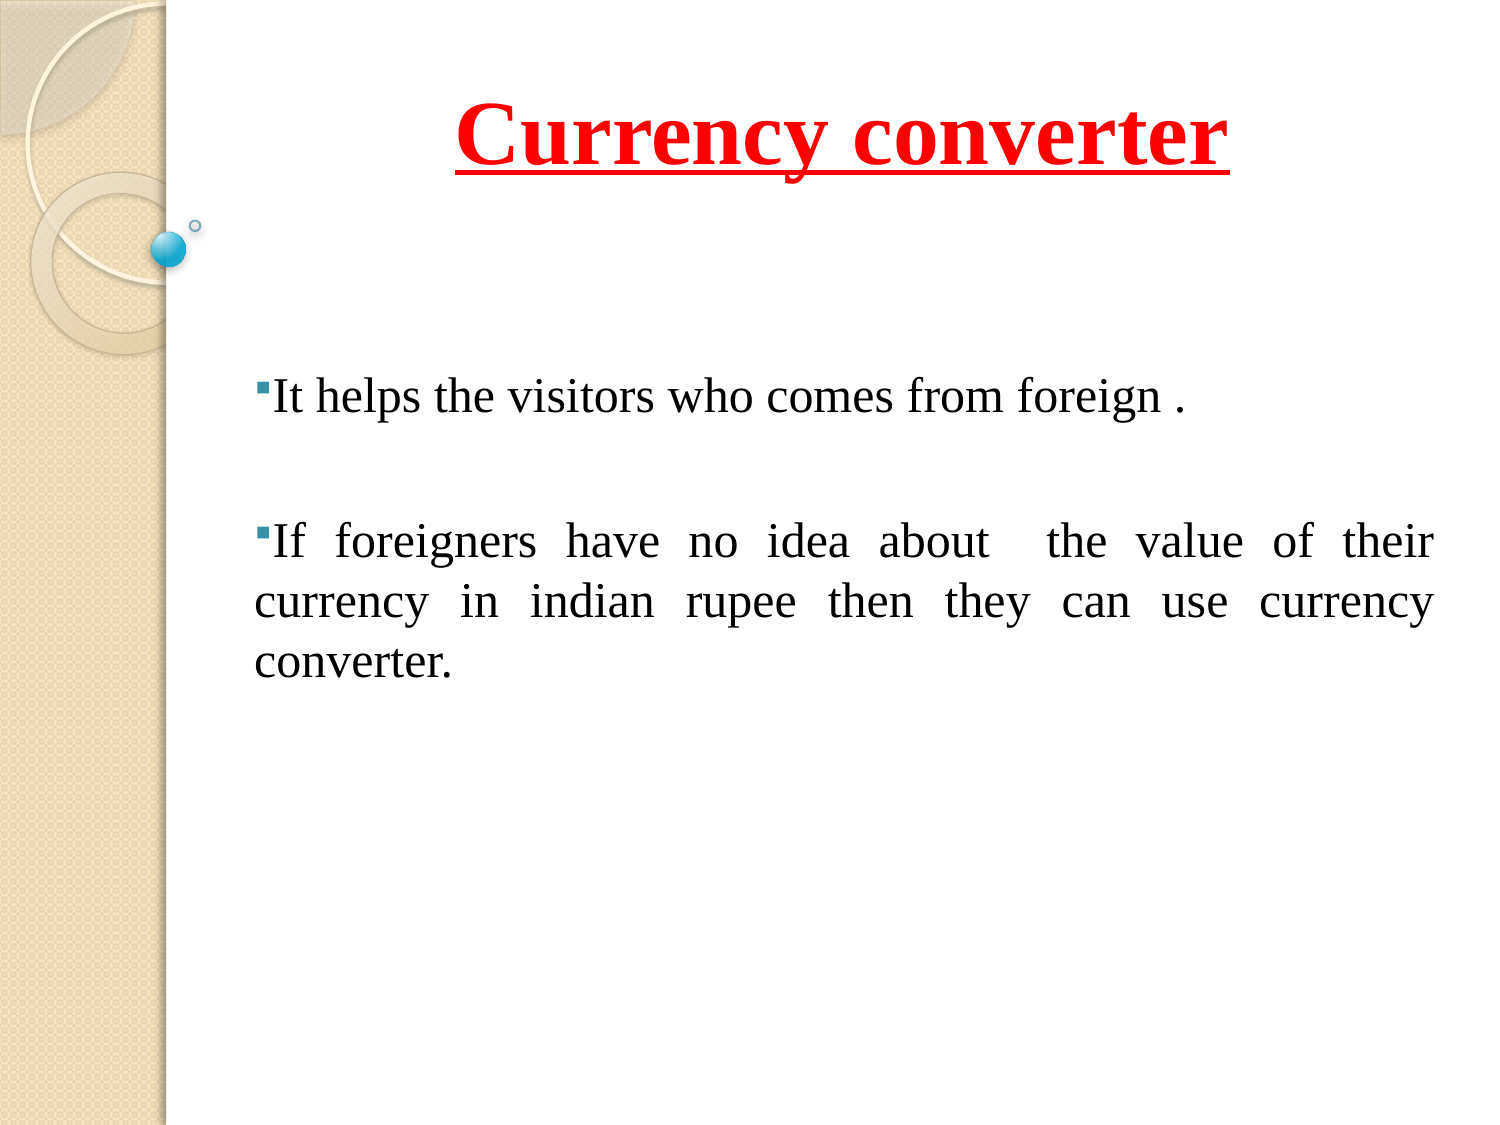

# Currency converter
It helps the visitors who comes from foreign .

If foreigners have no idea about  the value of their currency in indian rupee then they can use currency converter.